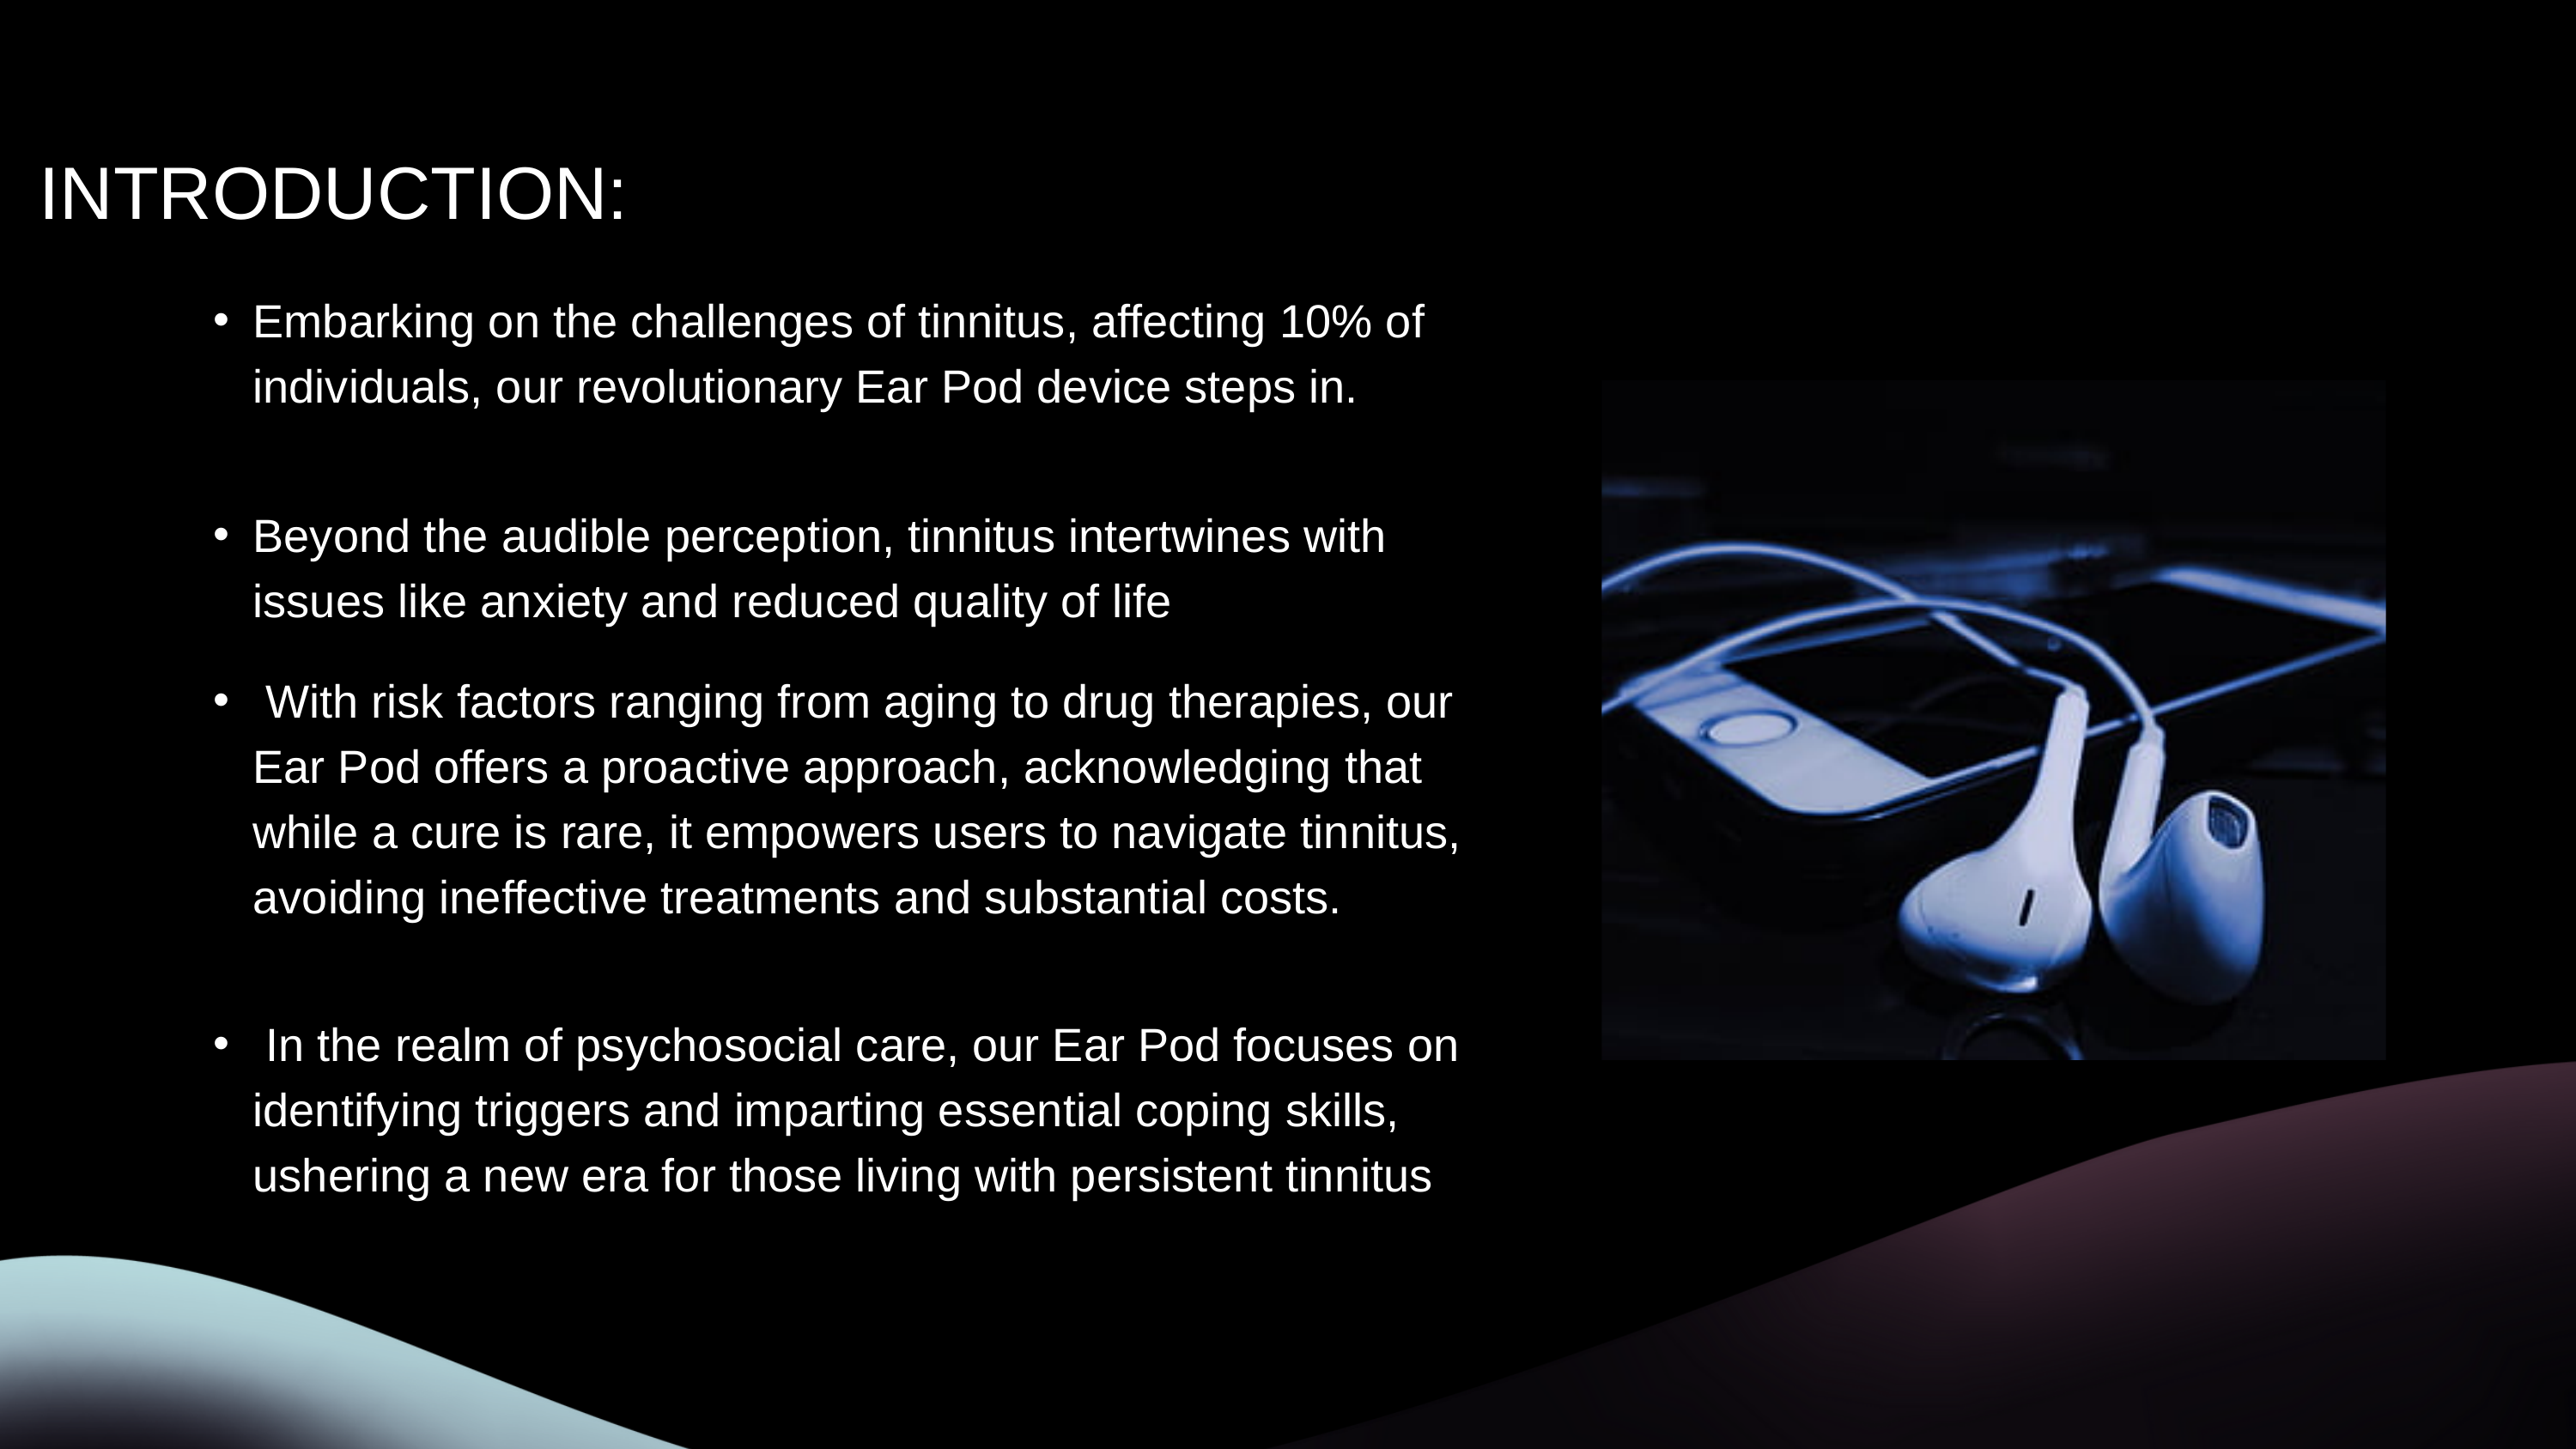

INTRODUCTION:
Embarking on the challenges of tinnitus, affecting 10% of individuals, our revolutionary Ear Pod device steps in.

Beyond the audible perception, tinnitus intertwines with issues like anxiety and reduced quality of life
 With risk factors ranging from aging to drug therapies, our Ear Pod offers a proactive approach, acknowledging that while a cure is rare, it empowers users to navigate tinnitus, avoiding ineffective treatments and substantial costs.
 In the realm of psychosocial care, our Ear Pod focuses on identifying triggers and imparting essential coping skills, ushering a new era for those living with persistent tinnitus